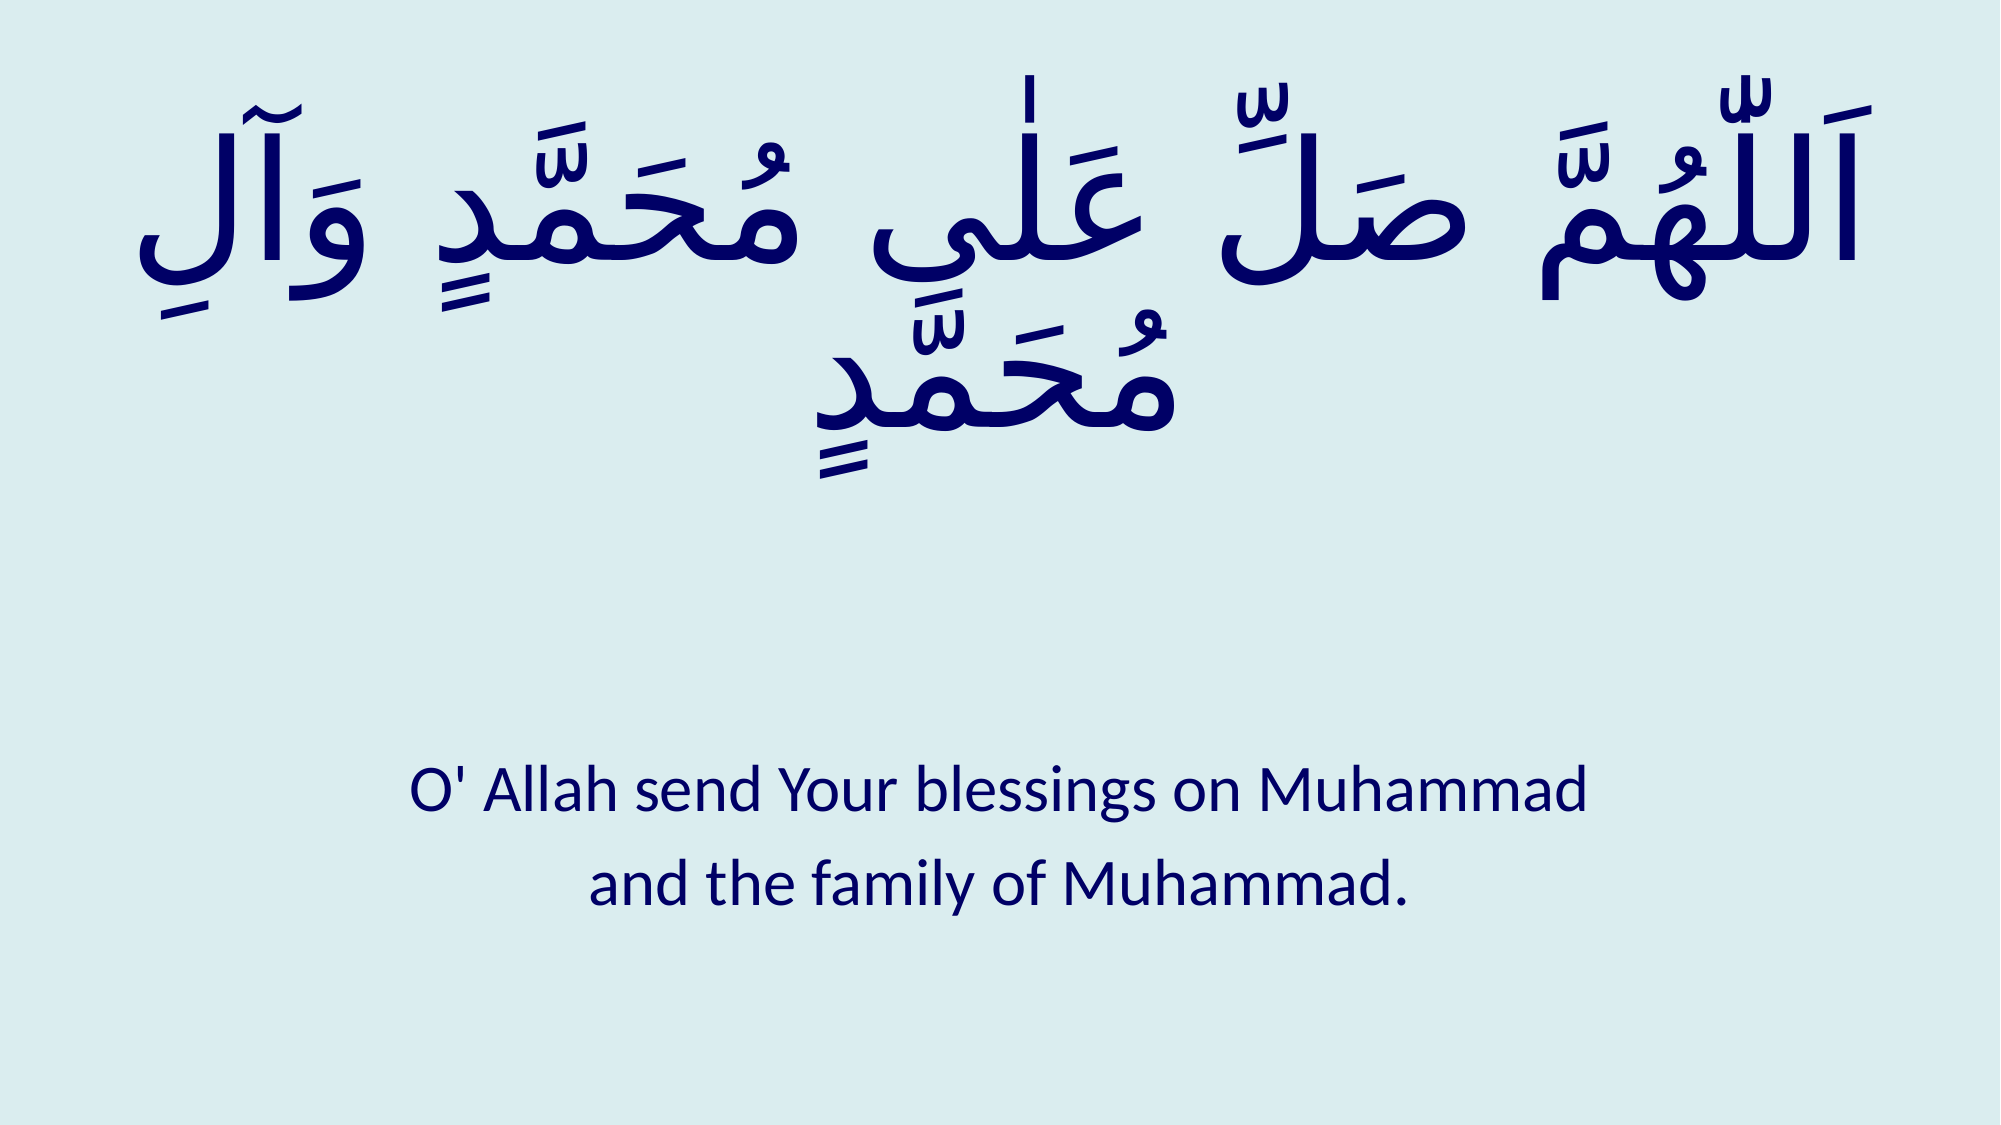

# اَللّٰهُمَّ صَلِّ عَلٰى مُحَمَّدٍ وَآلِ مُحَمَّدٍ
O' Allah send Your blessings on Muhammad
and the family of Muhammad.